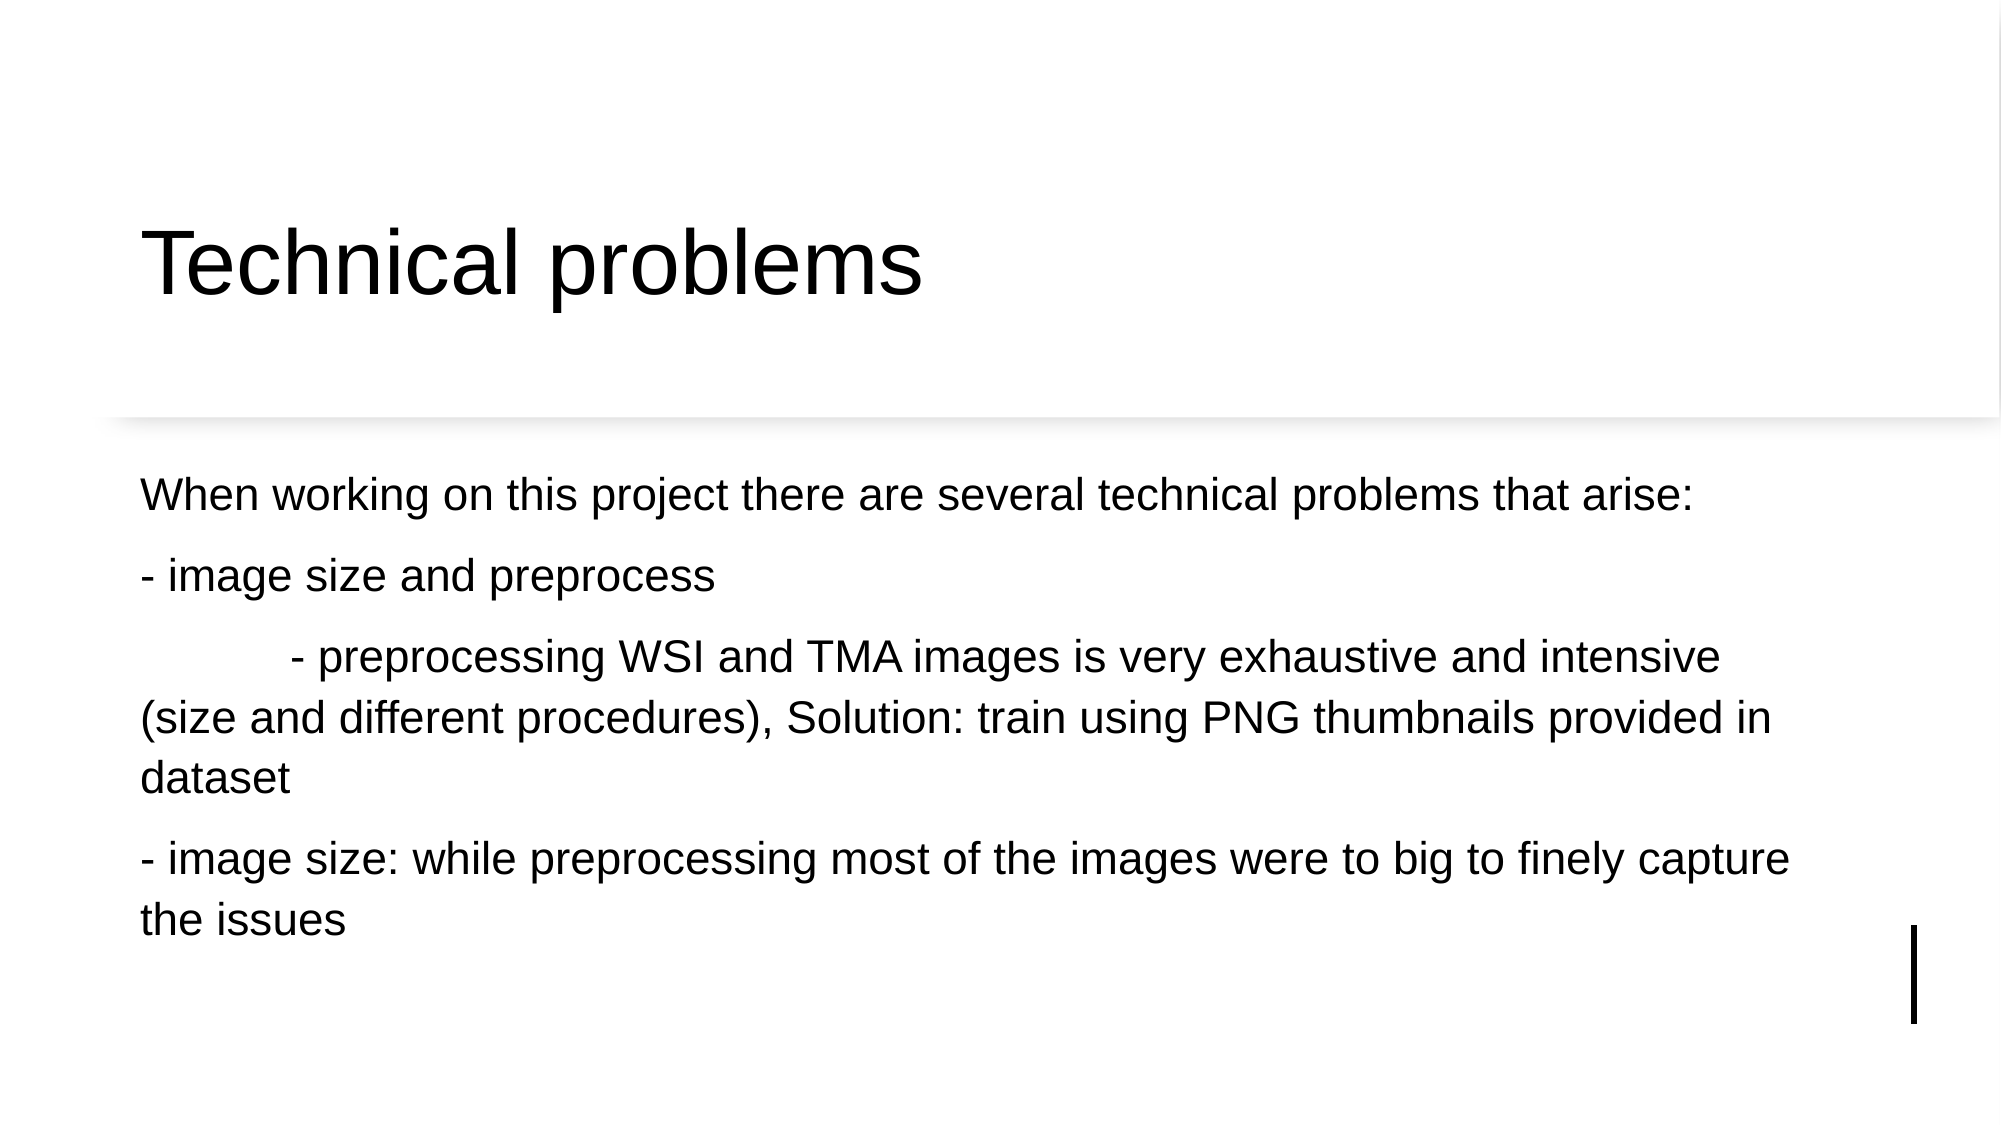

# Technical problems
When working on this project there are several technical problems that arise:
- image size and preprocess
	- preprocessing WSI and TMA images is very exhaustive and intensive (size and different procedures), Solution: train using PNG thumbnails provided in dataset
- image size: while preprocessing most of the images were to big to finely capture the issues